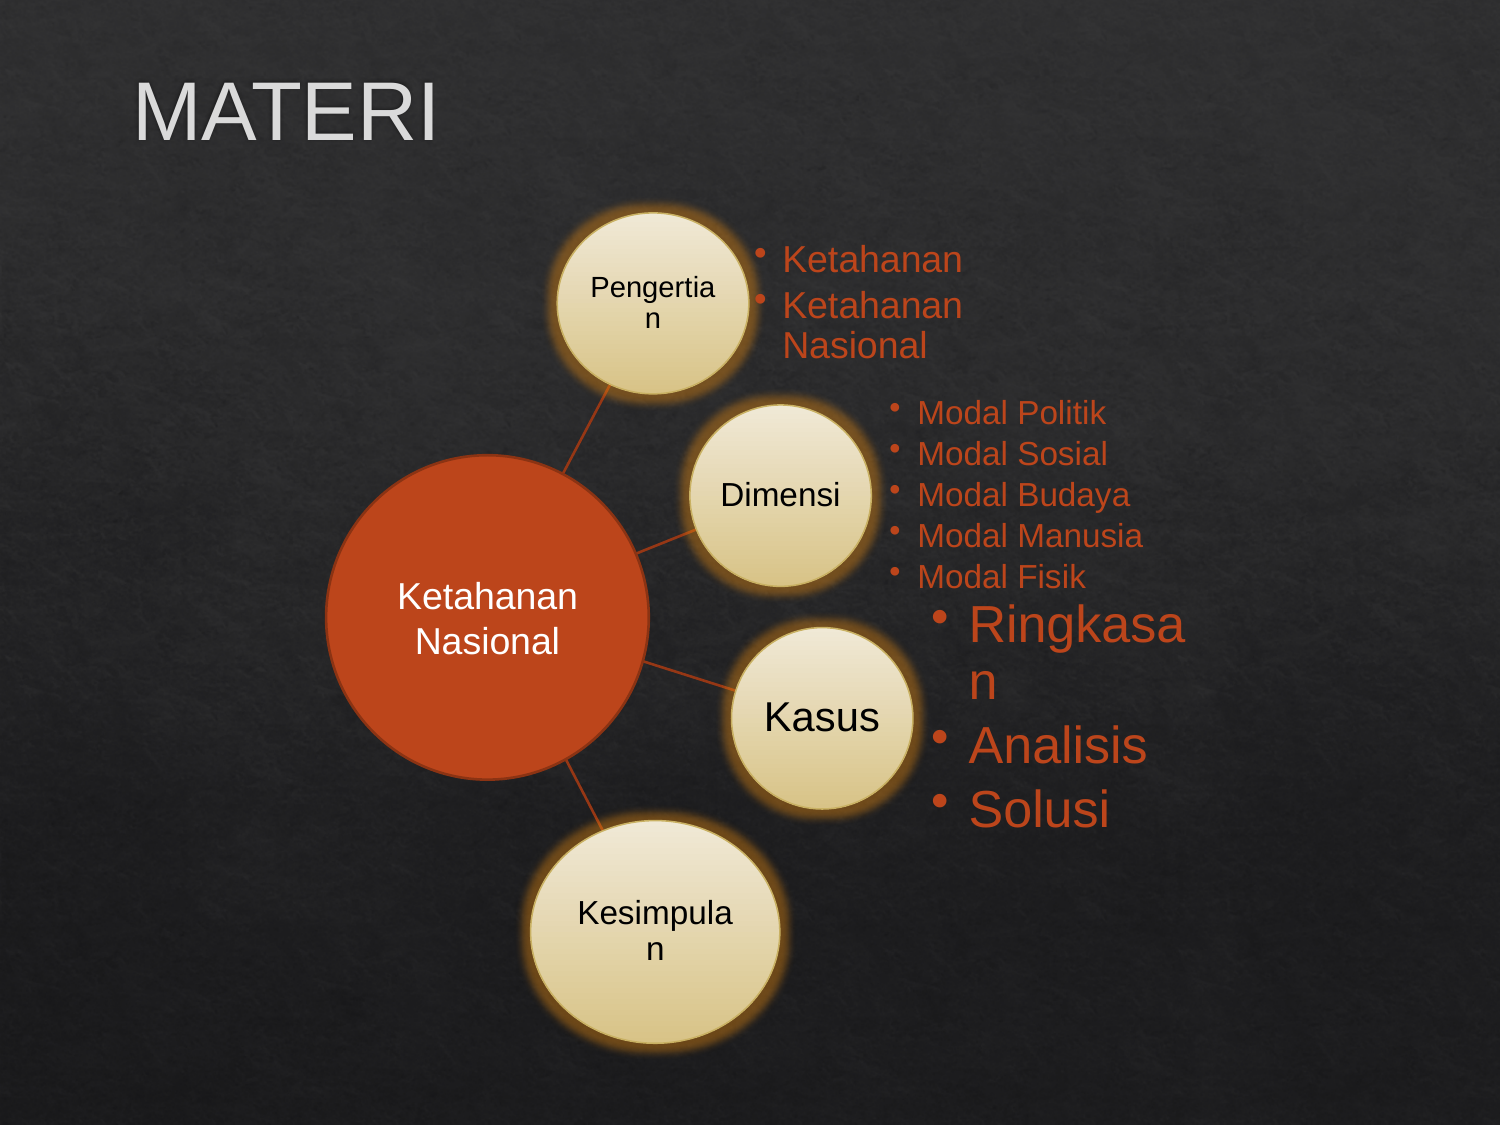

# MATERI
Pengertian
Ketahanan
Ketahanan Nasional
Dimensi
Modal Politik
Modal Sosial
Modal Budaya
Modal Manusia
Modal Fisik
Kasus
Ringkasan
Analisis
Solusi
Kesimpulan
Ketahanan Nasional